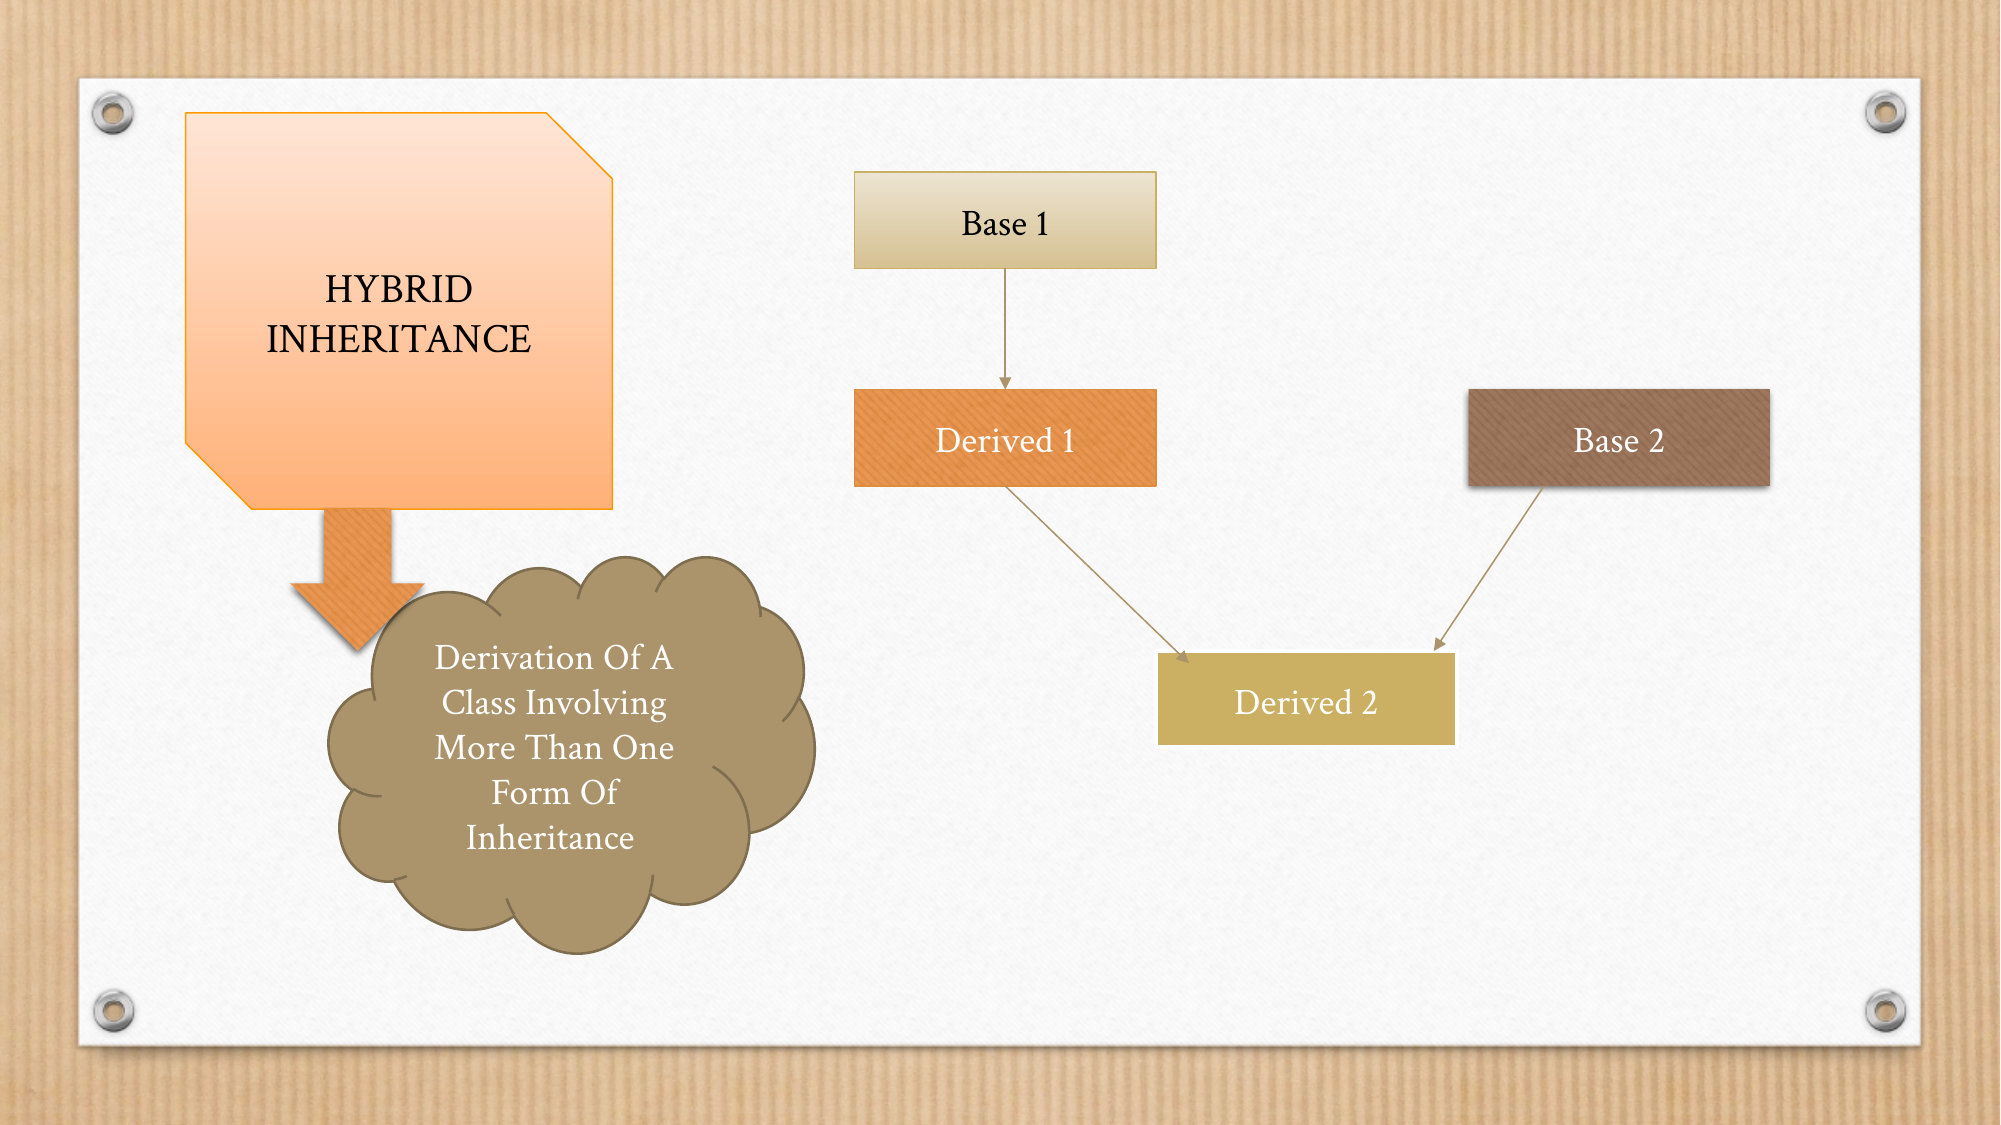

HYBRID INHERITANCE
Base 1
Derived 1
Base 2

Derivation Of A Class Involving More Than One Form Of Inheritance
Derived 2